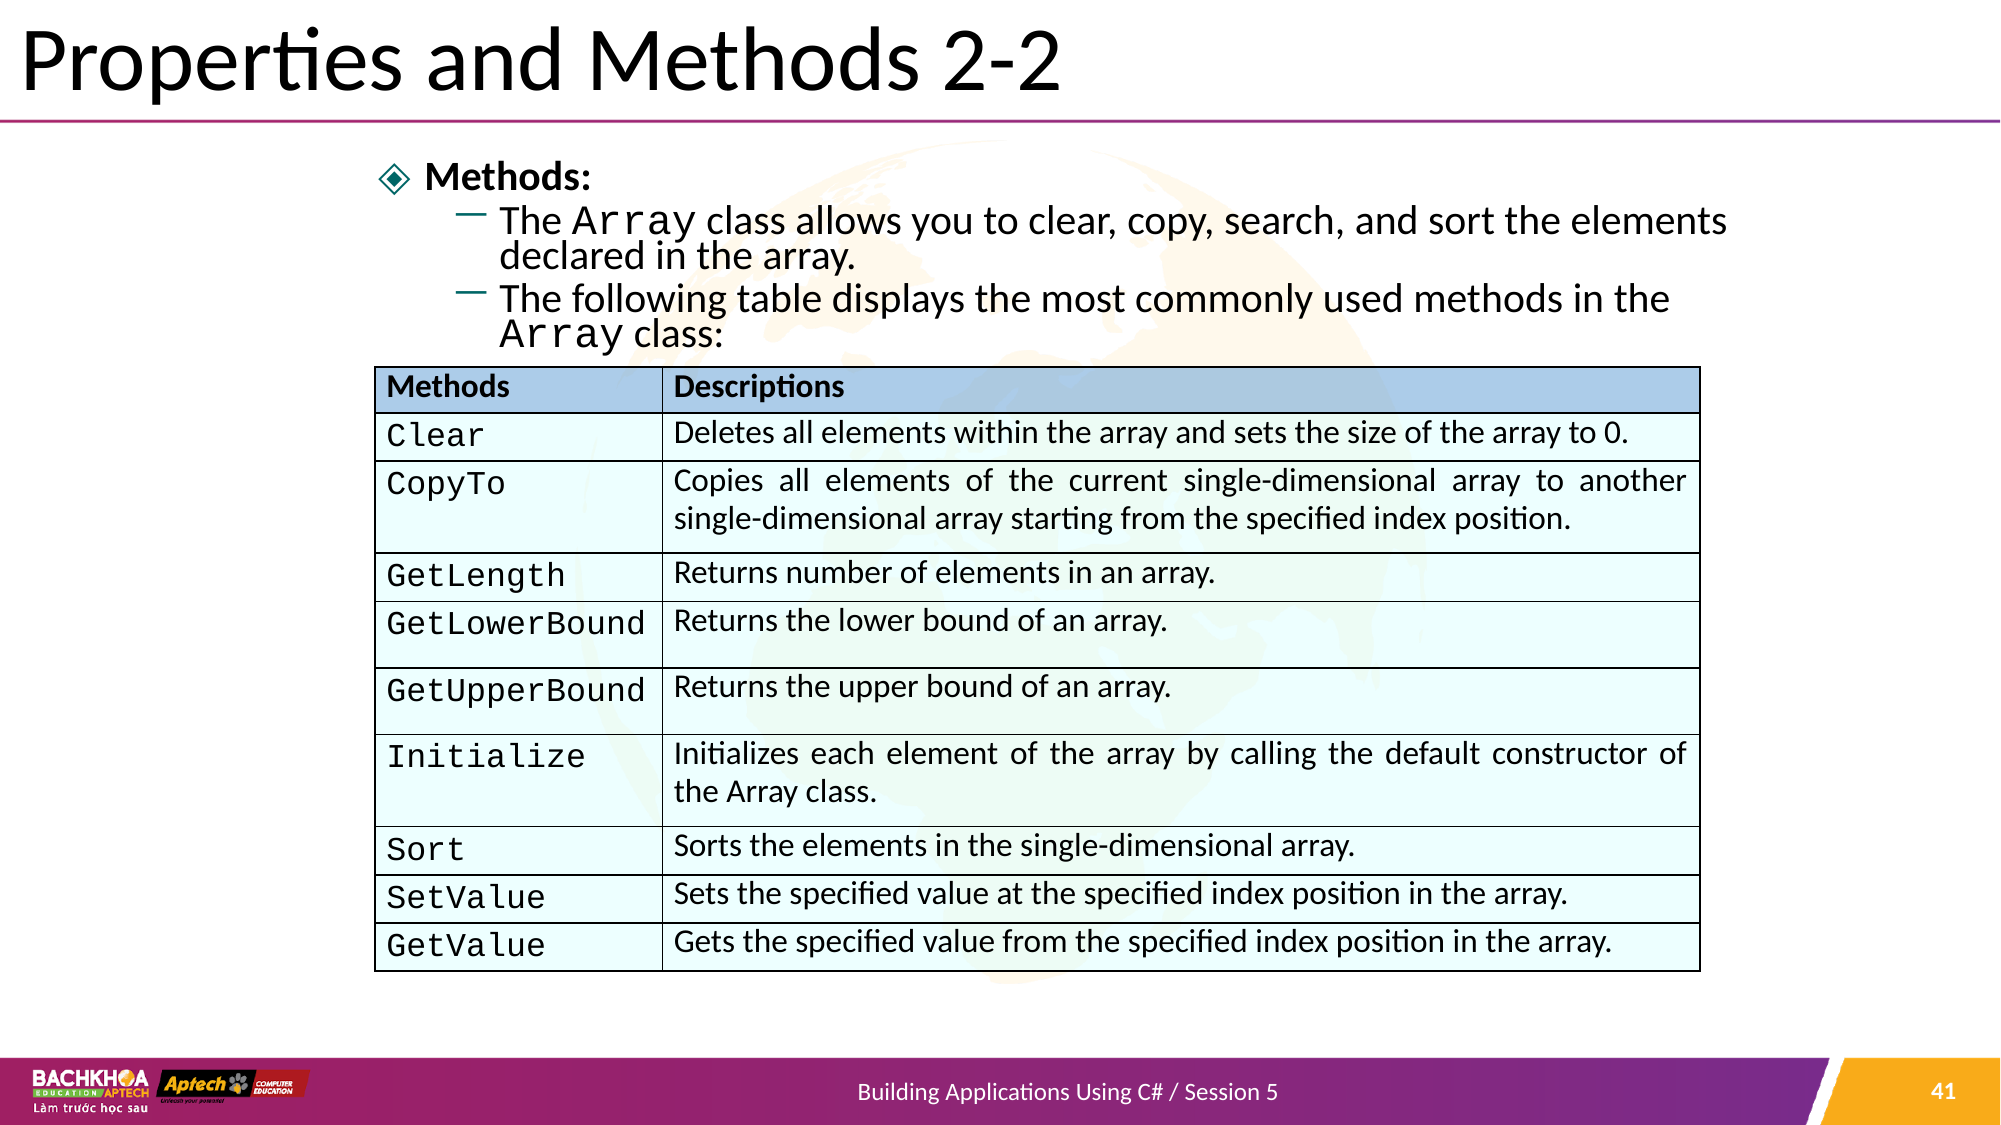

# Properties and Methods 2-2

Methods:
The Array class allows you to clear, copy, search, and sort the elements declared in the array.
The following table displays the most commonly used methods in the Array class:

| Methods | Descriptions |
| --- | --- |
| Clear | Deletes all elements within the array and sets the size of the array to 0. |
| CopyTo | Copies all elements of the current single-dimensional array to another single-dimensional array starting from the specified index position. |
| GetLength | Returns number of elements in an array. |
| GetLowerBound | Returns the lower bound of an array. |
| GetUpperBound | Returns the upper bound of an array. |
| Initialize | Initializes each element of the array by calling the default constructor of the Array class. |
| Sort | Sorts the elements in the single-dimensional array. |
| SetValue | Sets the specified value at the specified index position in the array. |
| GetValue | Gets the specified value from the specified index position in the array. |
41
Building Applications Using C# / Session 5